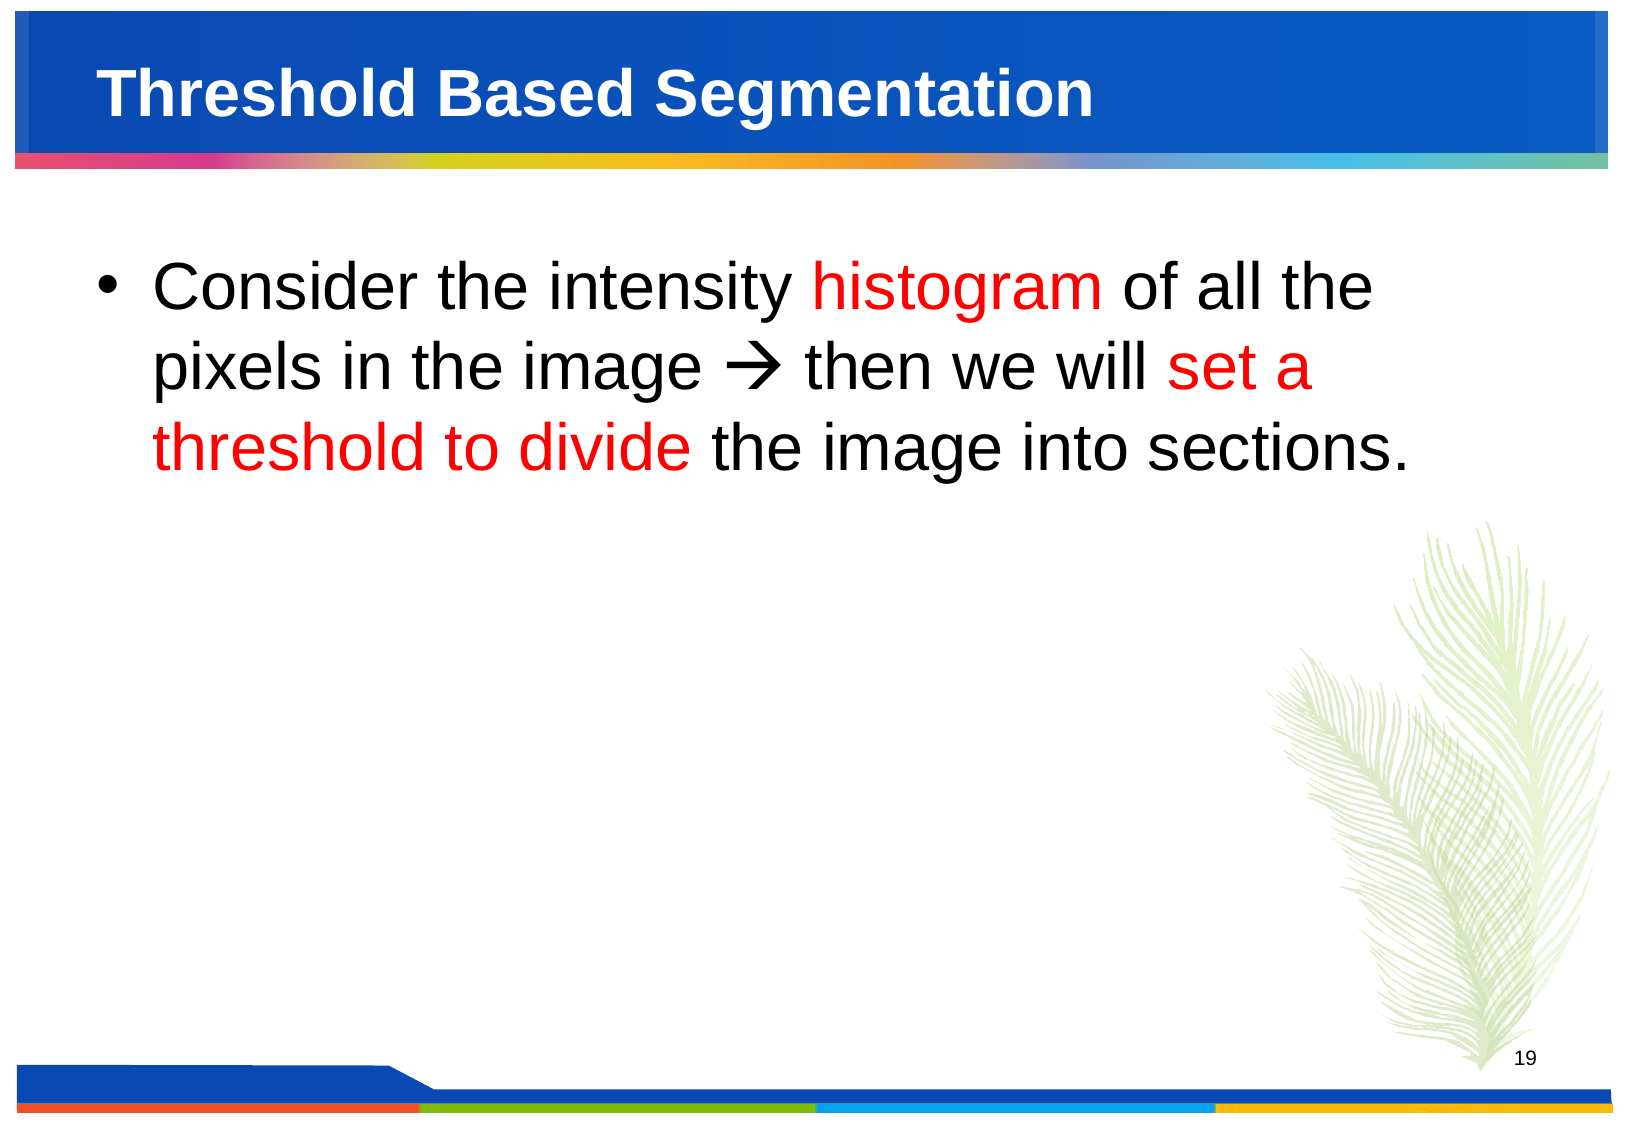

# Threshold Based Segmentation
Consider the intensity histogram of all the pixels in the image 🡪 then we will set a threshold to divide the image into sections.
19